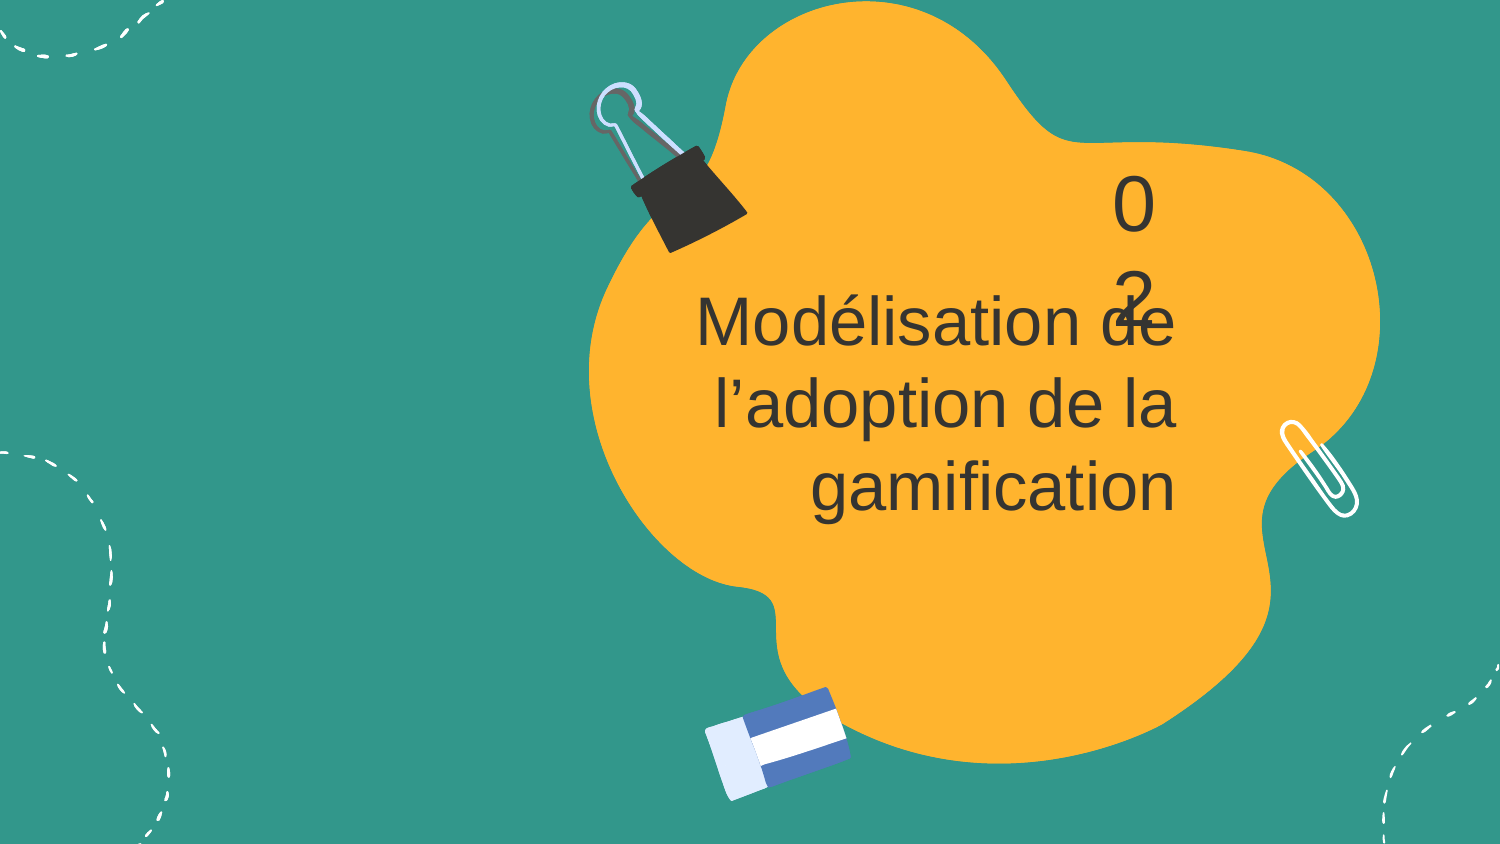

02
# Modélisation de l’adoption de la gamification